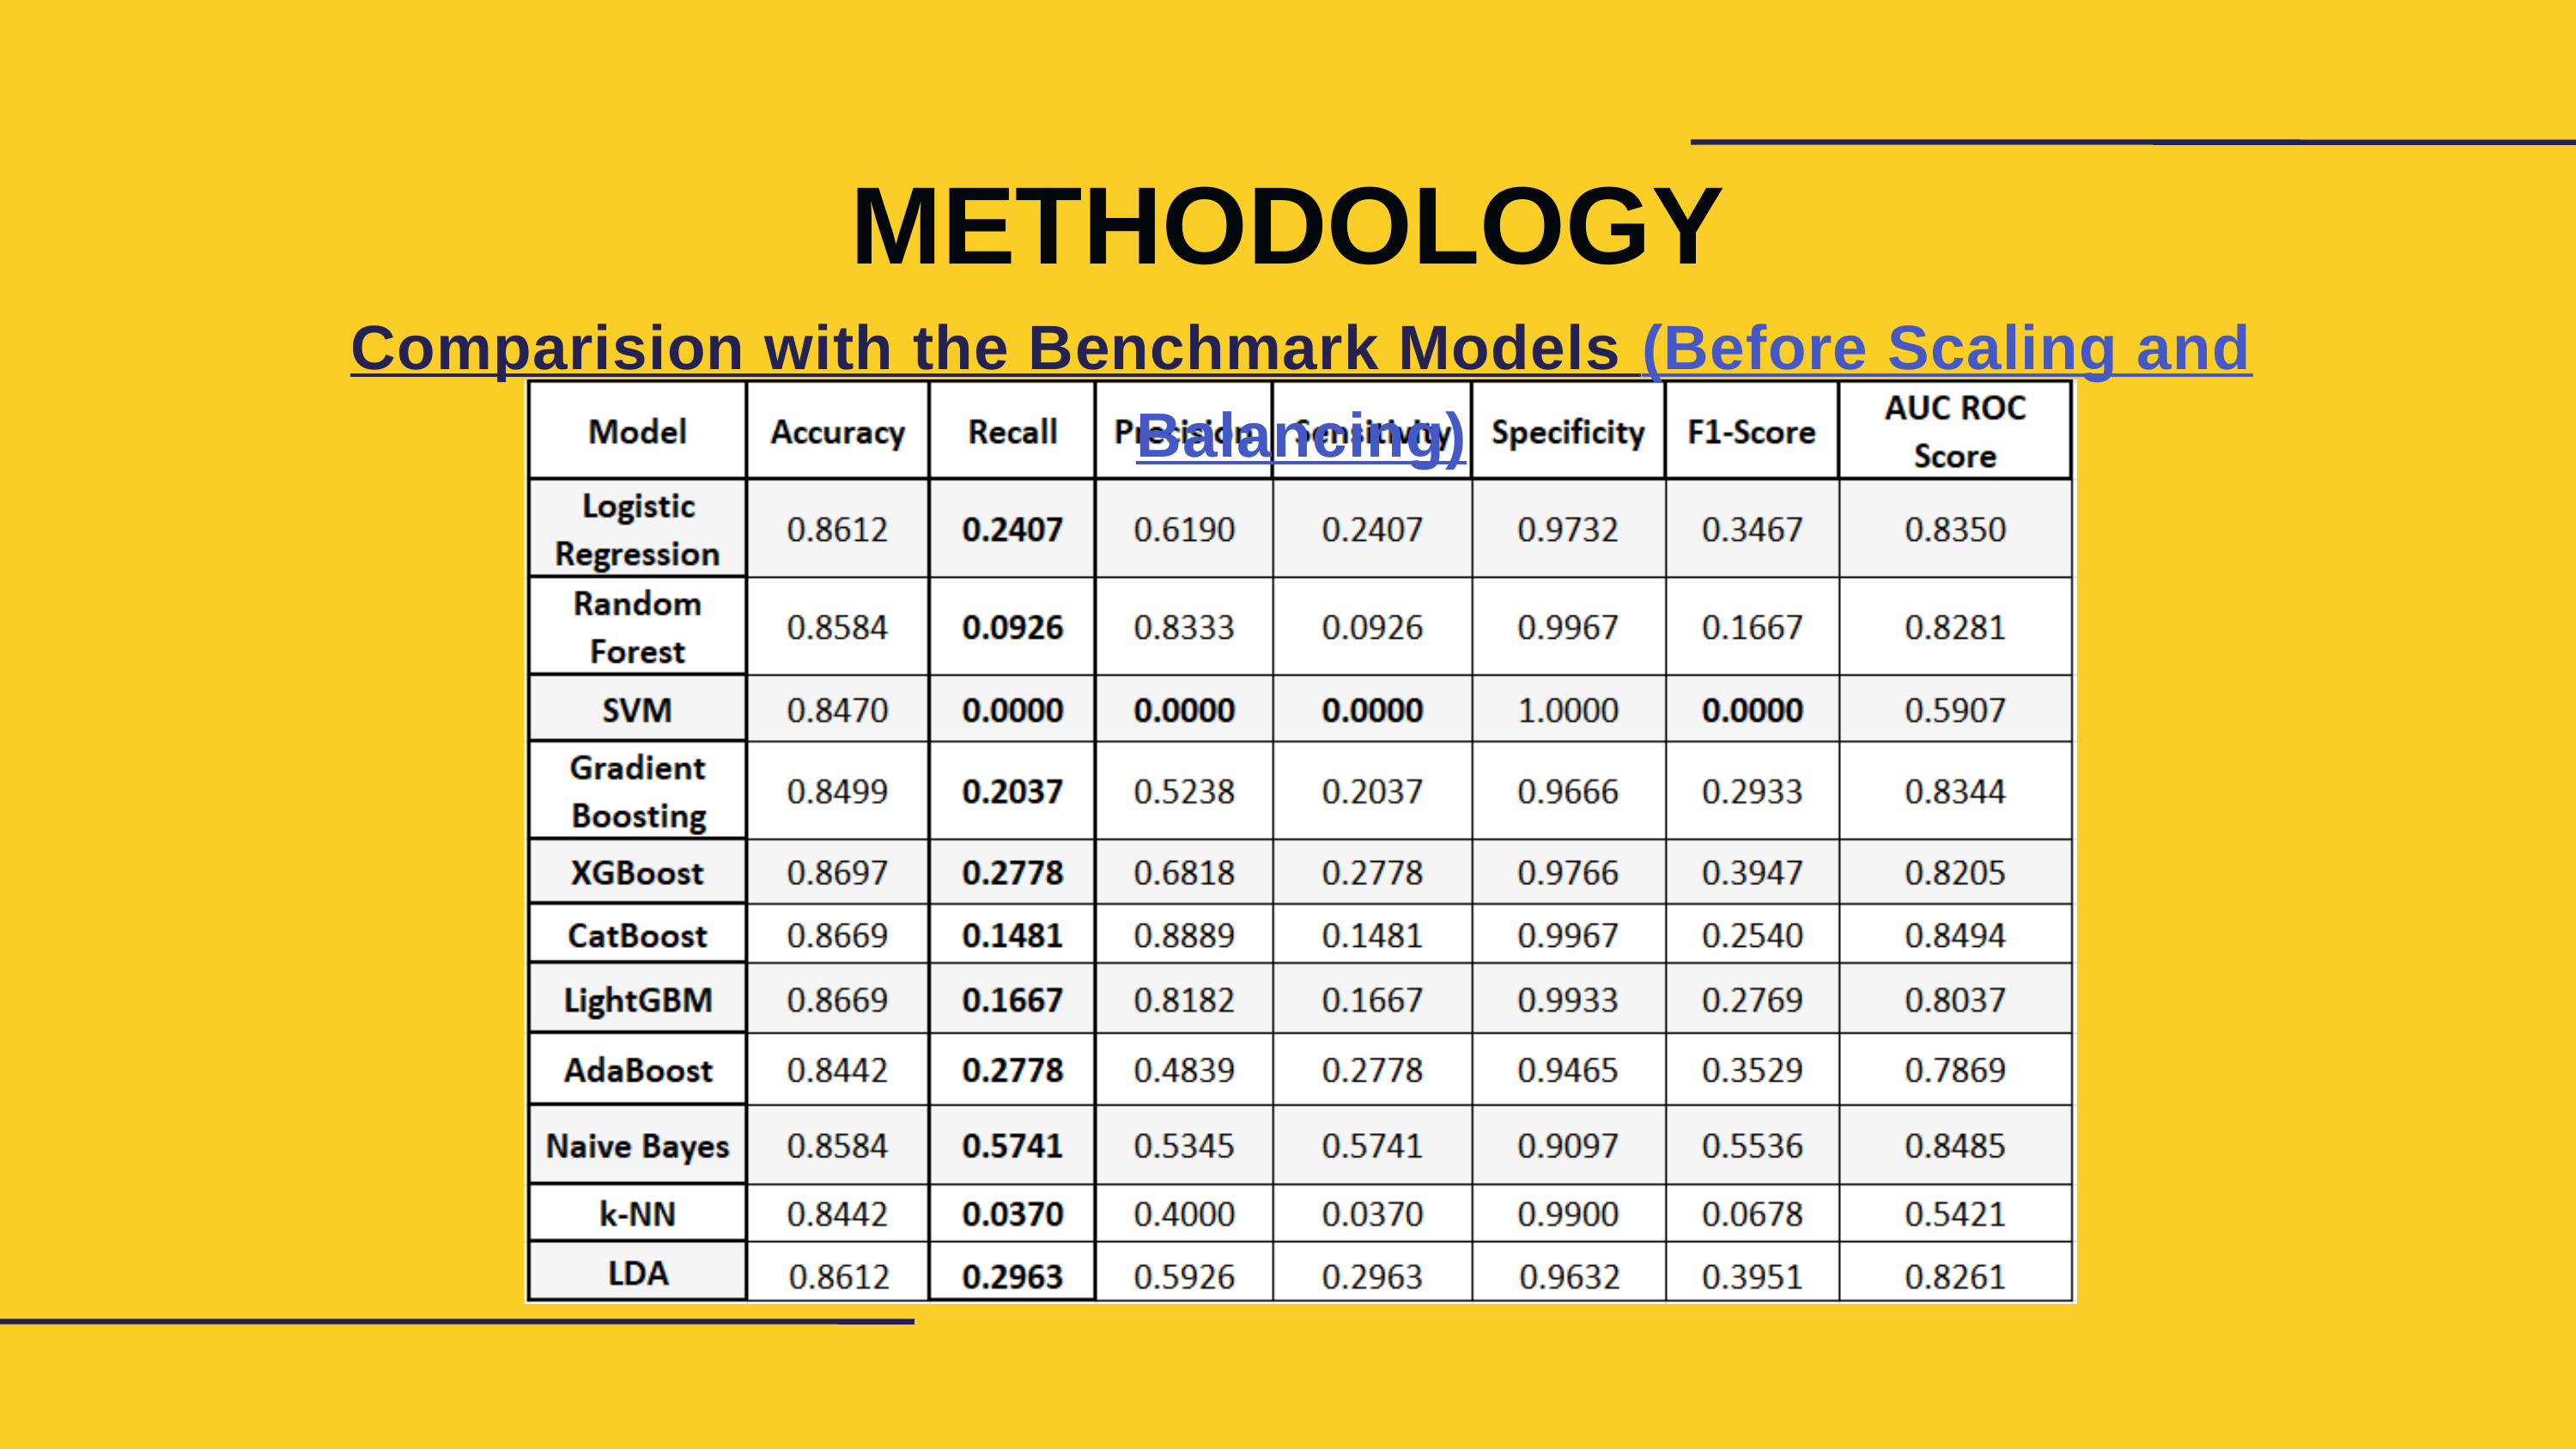

METHODOLOGY

Comparision with the Benchmark Models (Before Scaling and Balancing)